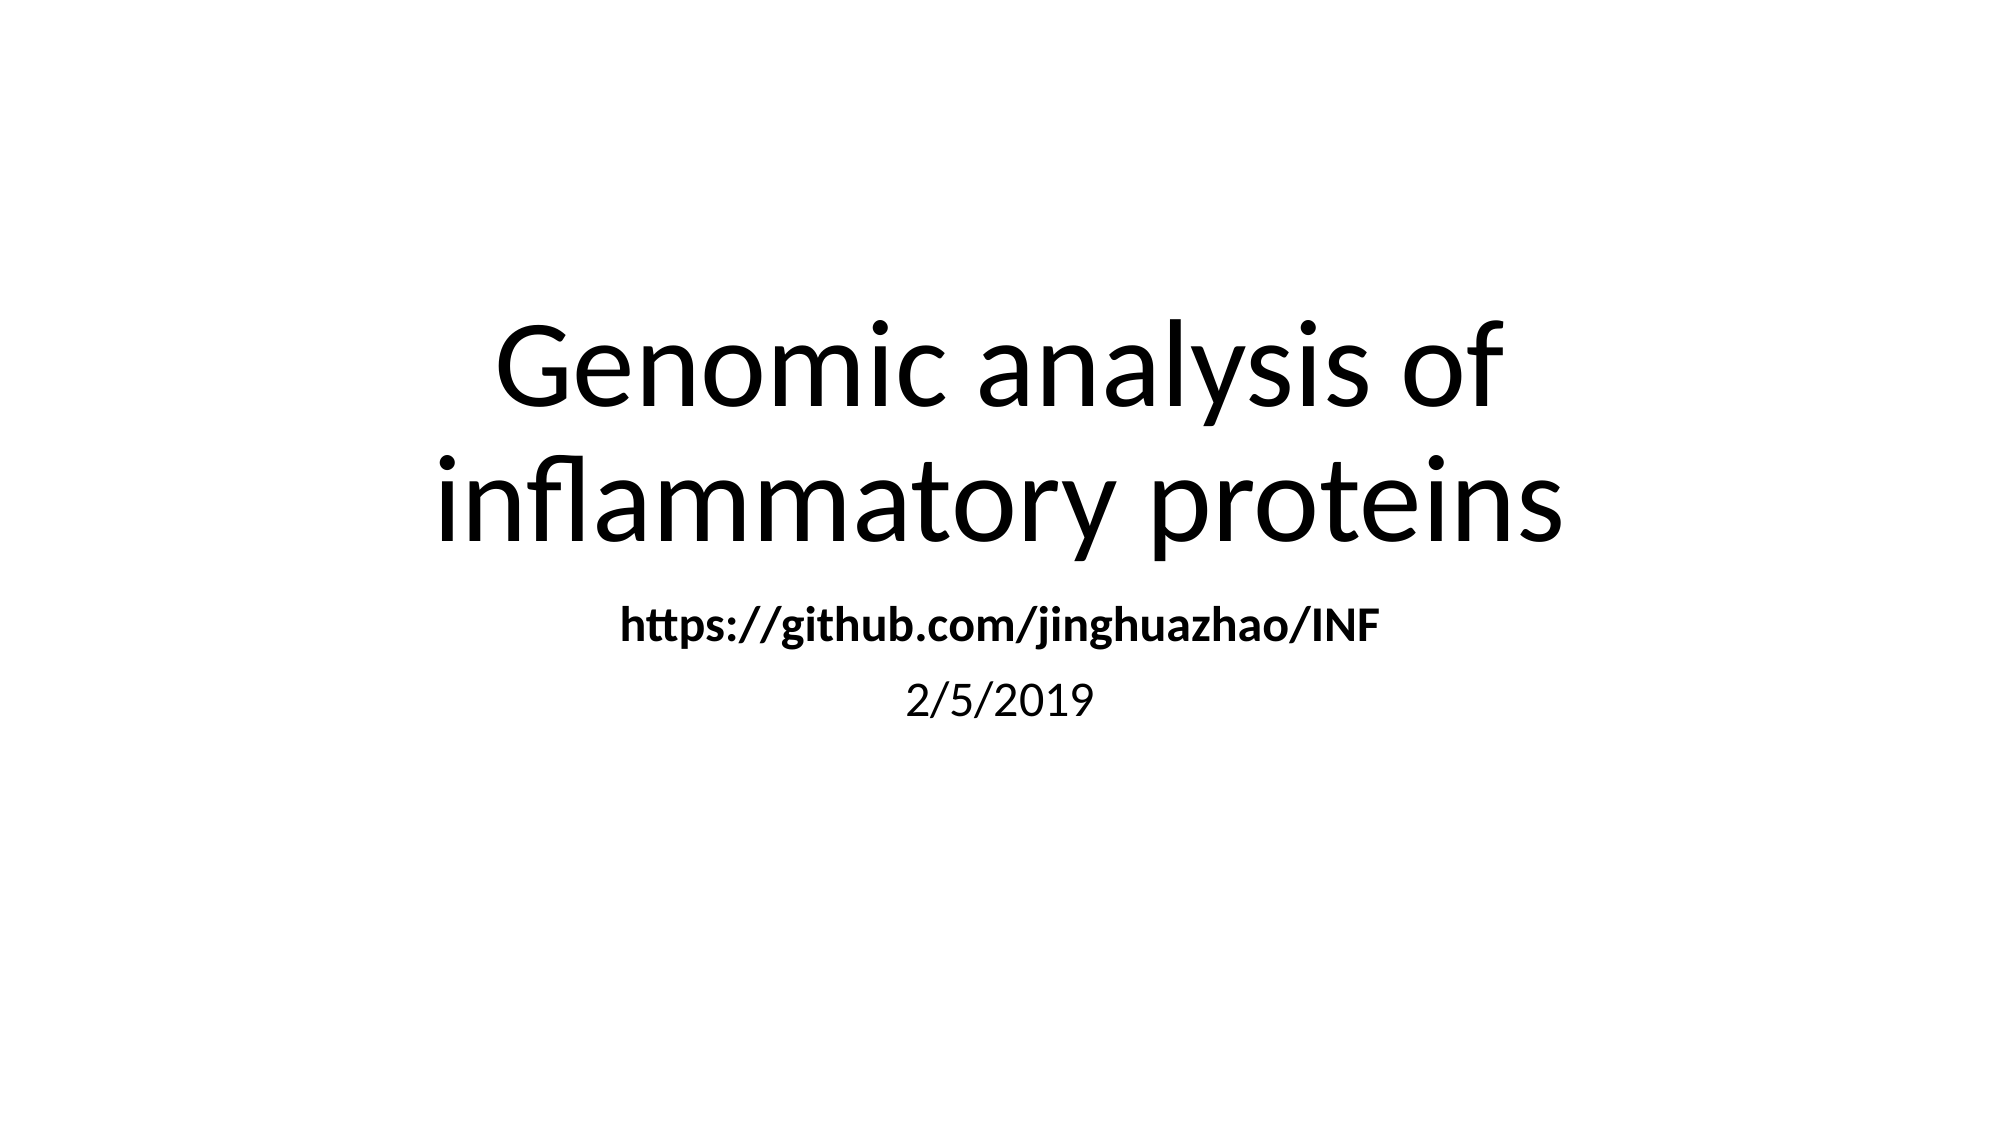

# Genomic analysis of inflammatory proteins
https://github.com/jinghuazhao/INF
2/5/2019